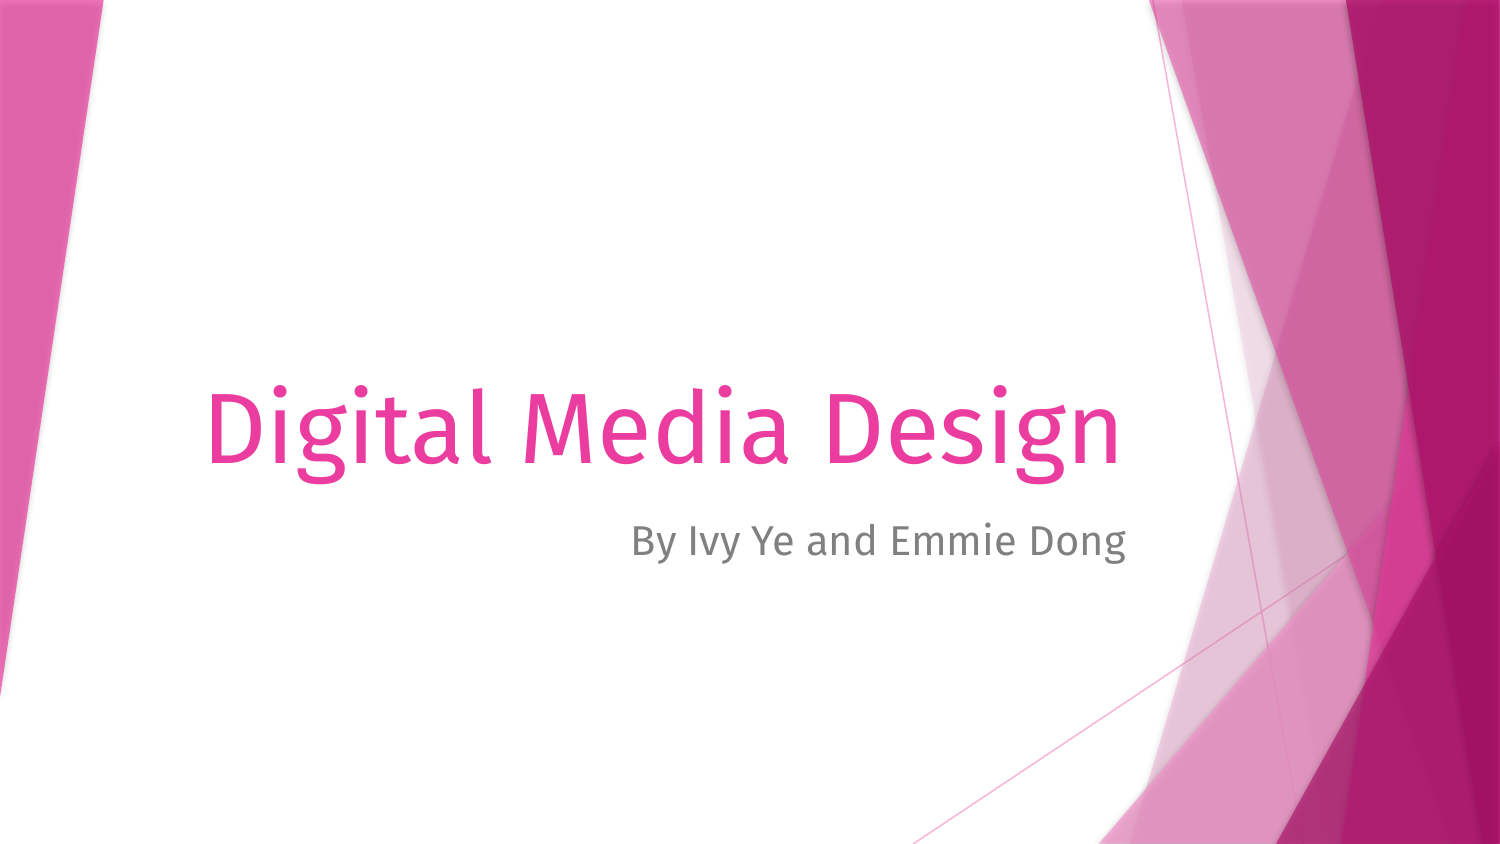

# Digital Media Design
By Ivy Ye and Emmie Dong